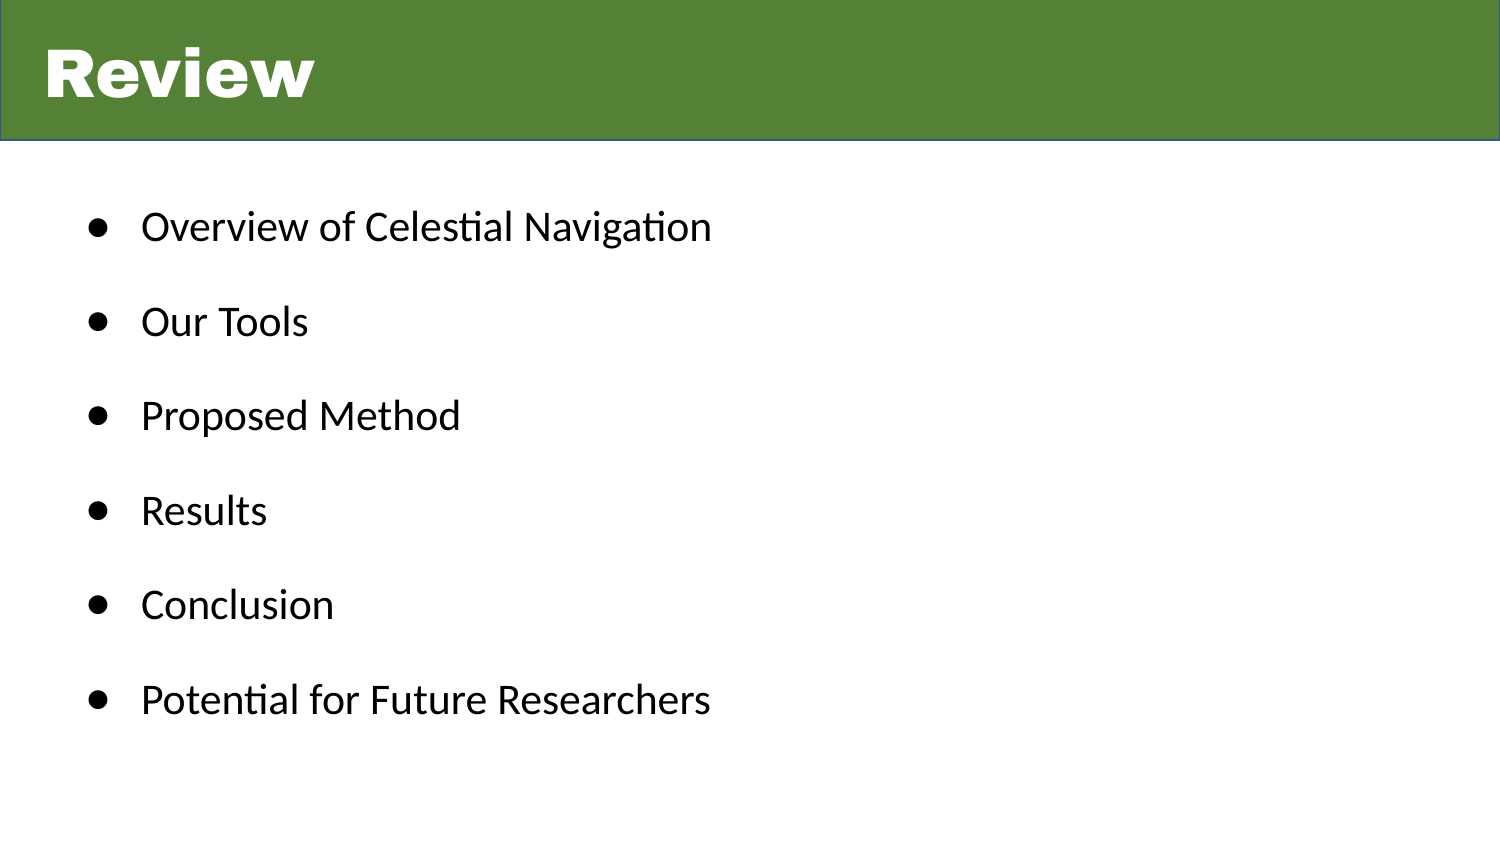

Review
Overview of Celestial Navigation

Our Tools

Proposed Method

Results

Conclusion

Potential for Future Researchers